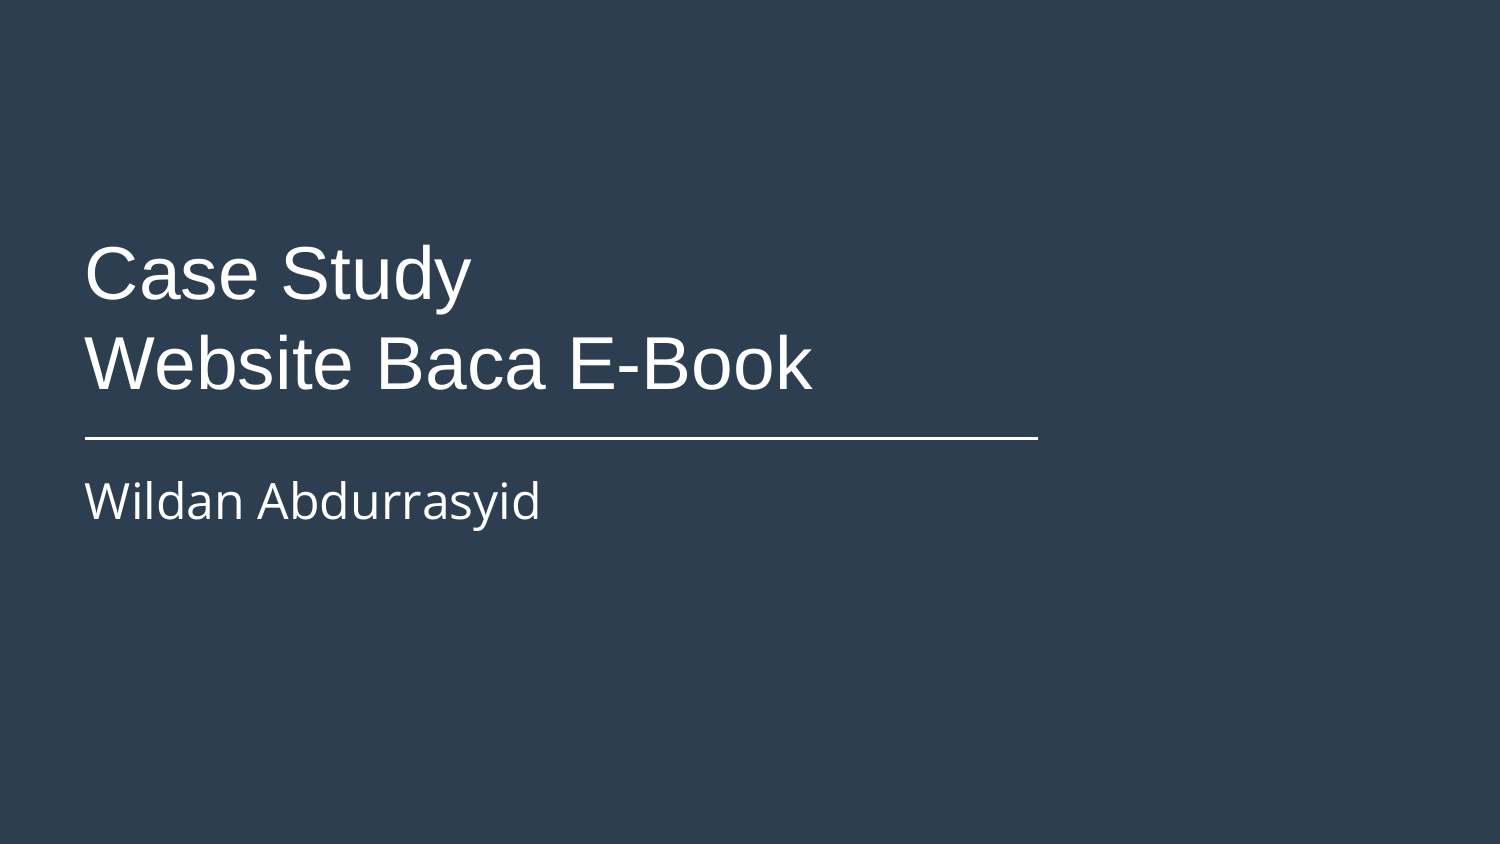

Case Study
Website Baca E-Book
Wildan Abdurrasyid